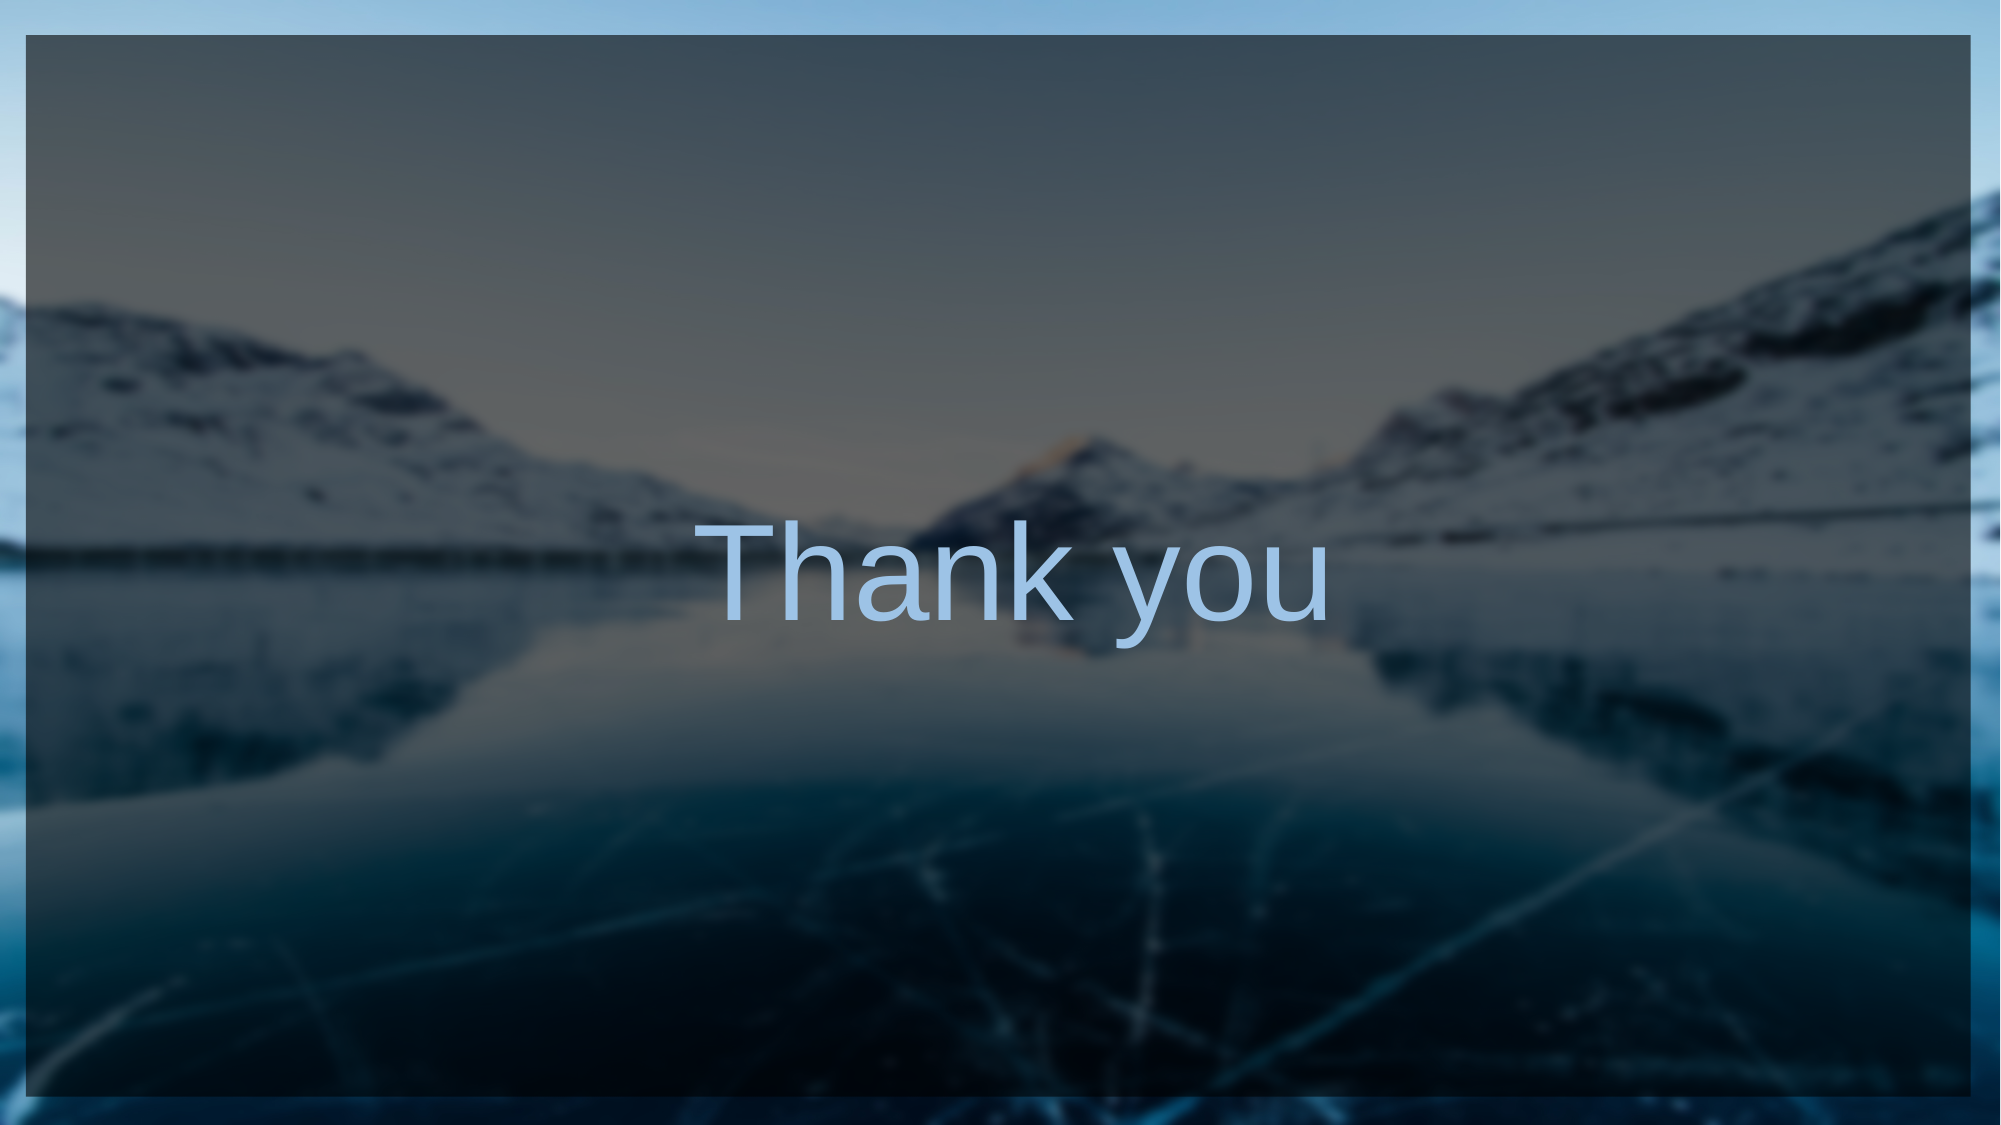

#
Thank you
ALLPPT.com _ Free PowerPoint Templates, Diagrams and Charts